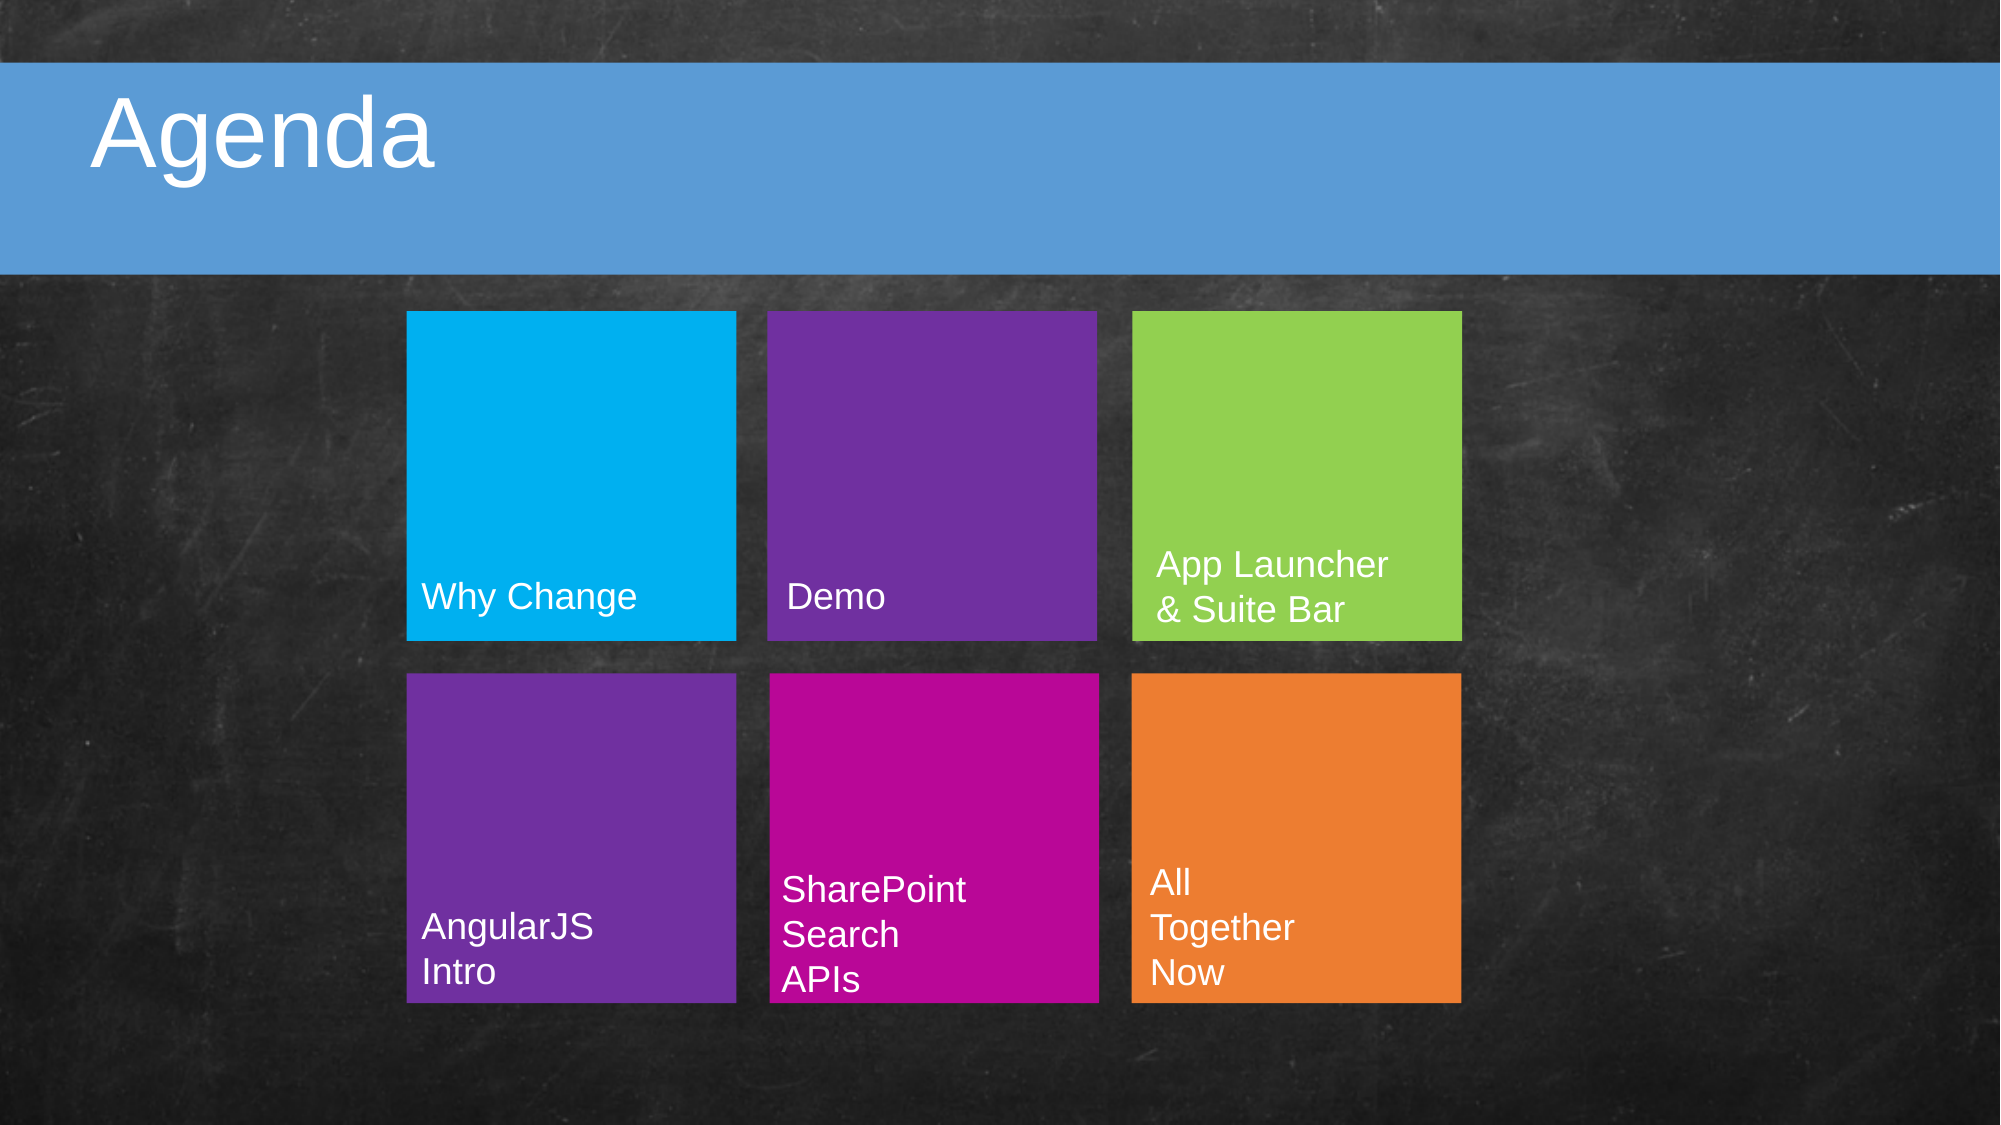

Agenda

Why Change

Demo

App Launcher
& Suite Bar

AngularJS
Intro

SharePoint
Search
APIs

All
Together
Now